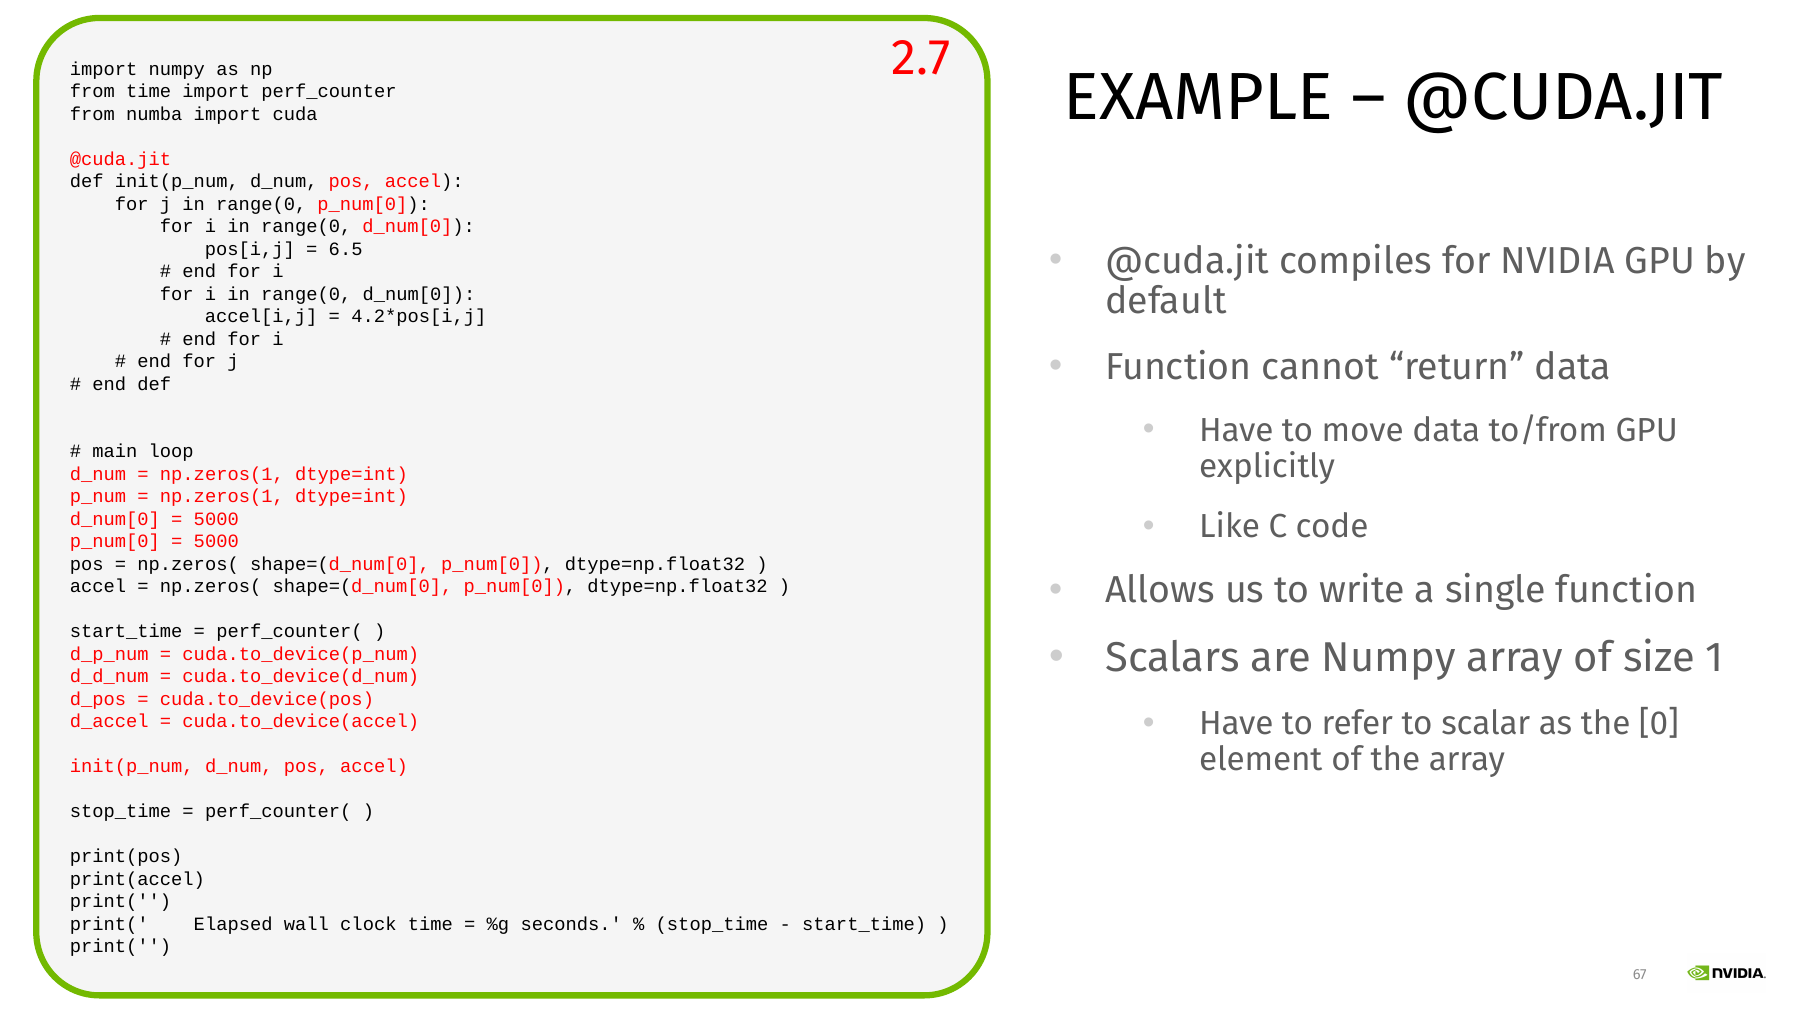

import numpy as np
from time import perf_counter
from numba import cuda

@cuda.jit
def init(p_num, d_num, pos, accel):
    for j in range(0, p_num[0]):
        for i in range(0, d_num[0]):
            pos[i,j] = 6.5
        # end for i
        for i in range(0, d_num[0]):
            accel[i,j] = 4.2*pos[i,j]
        # end for i
    # end for j
# end def

# main loop
d_num = np.zeros(1, dtype=int)
p_num = np.zeros(1, dtype=int)
d_num[0] = 5000
p_num[0] = 5000
pos = np.zeros( shape=(d_num[0], p_num[0]), dtype=np.float32 )
accel = np.zeros( shape=(d_num[0], p_num[0]), dtype=np.float32 )

start_time = perf_counter( )
d_p_num = cuda.to_device(p_num)
d_d_num = cuda.to_device(d_num)
d_pos = cuda.to_device(pos)
d_accel = cuda.to_device(accel)

init(p_num, d_num, pos, accel)

stop_time = perf_counter( )

print(pos)
print(accel)
print('')
print('    Elapsed wall clock time = %g seconds.' % (stop_time - start_time) )
print('')
2.7
# Example – @cuda.jit
@cuda.jit compiles for NVIDIA GPU by default
Function cannot “return” data
Have to move data to/from GPU explicitly
Like C code
Allows us to write a single function
Scalars are Numpy array of size 1
Have to refer to scalar as the [0] element of the array